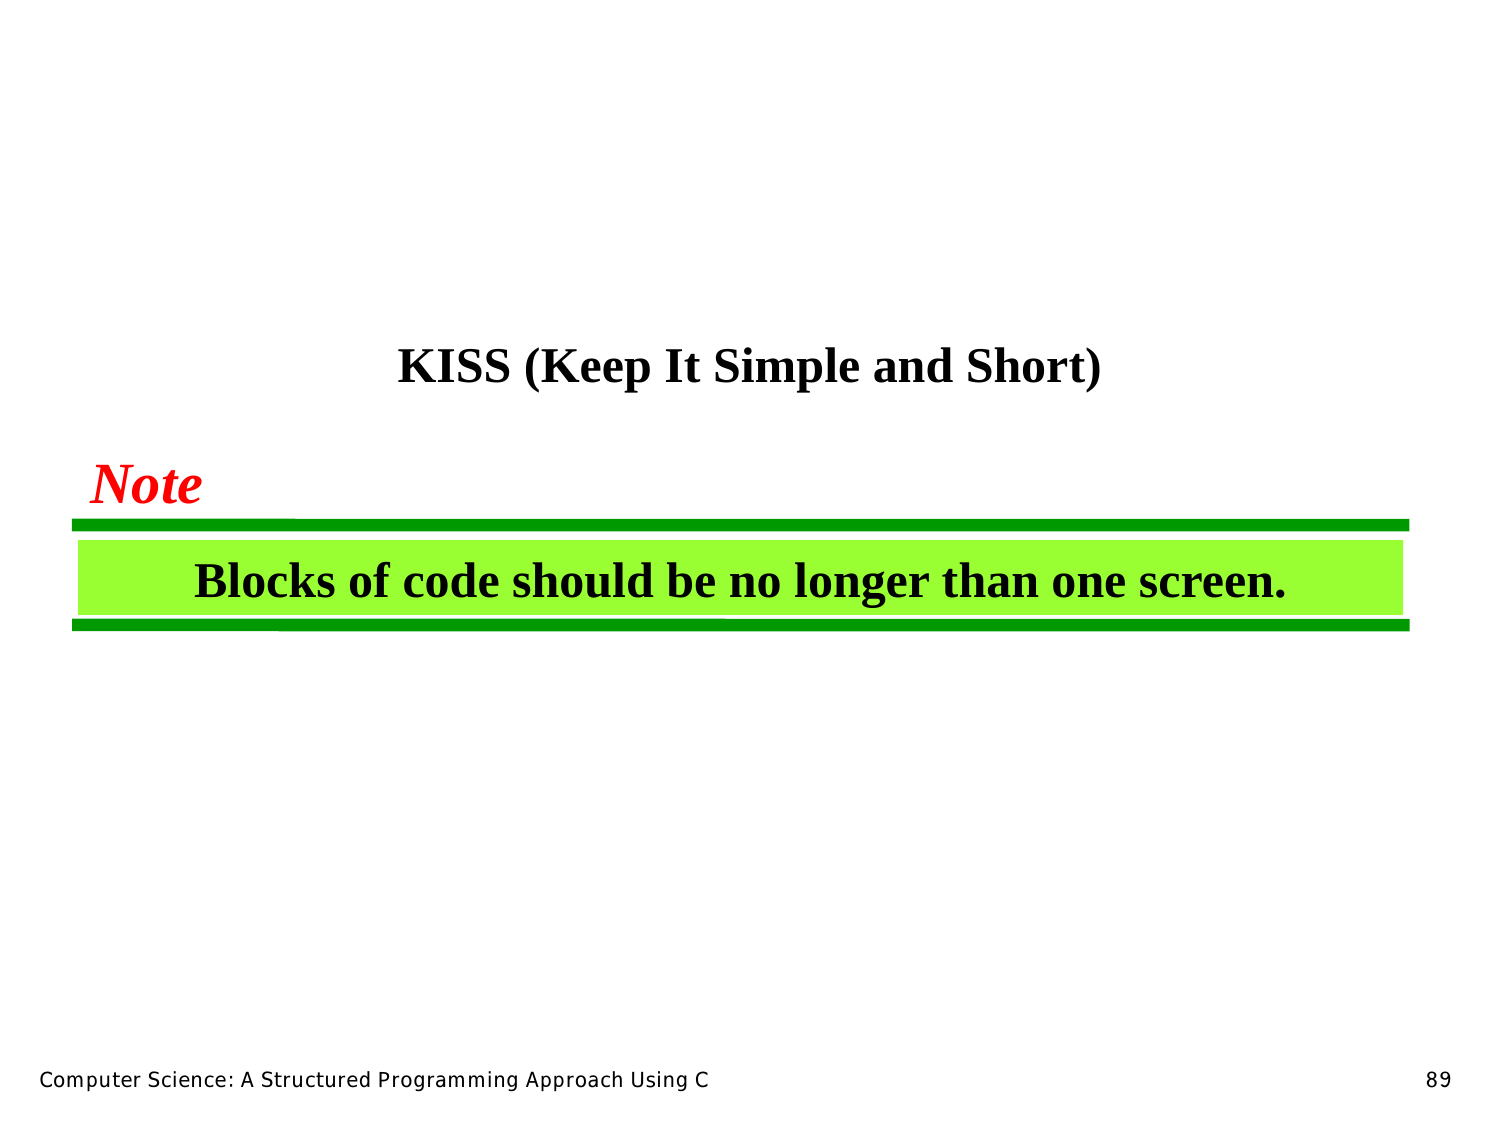

KISS (Keep It Simple and Short)
Note

Blocks of code should be no longer than one screen.

Computer Science: A Structured Programming Approach Using C
89